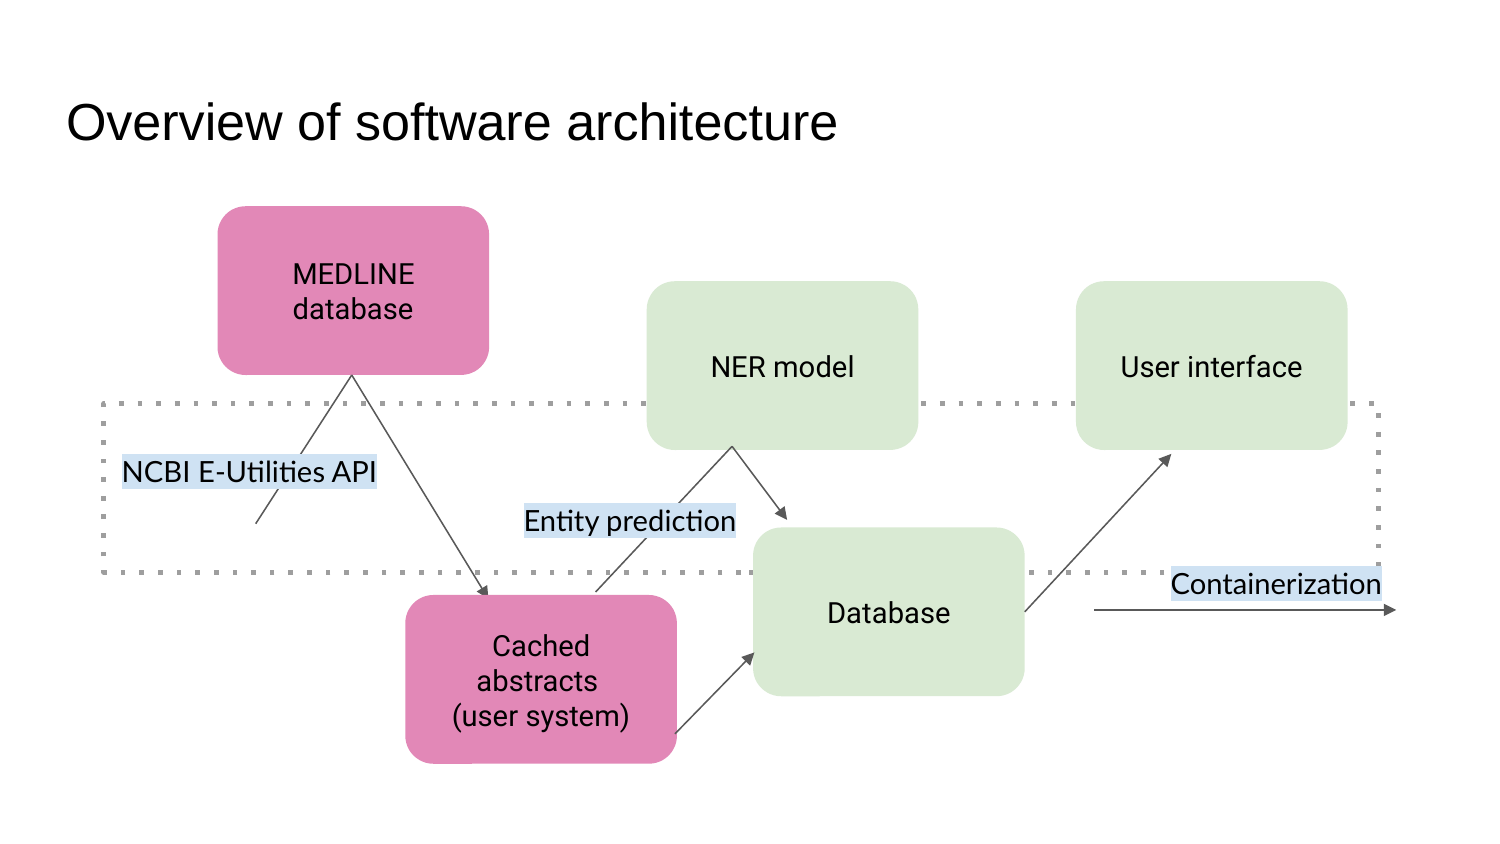

# Overview of software architecture
MEDLINE database
NER model
User interface

NCBI E-Utilities API
Entity prediction
Database
Containerization
Cached abstracts
(user system)